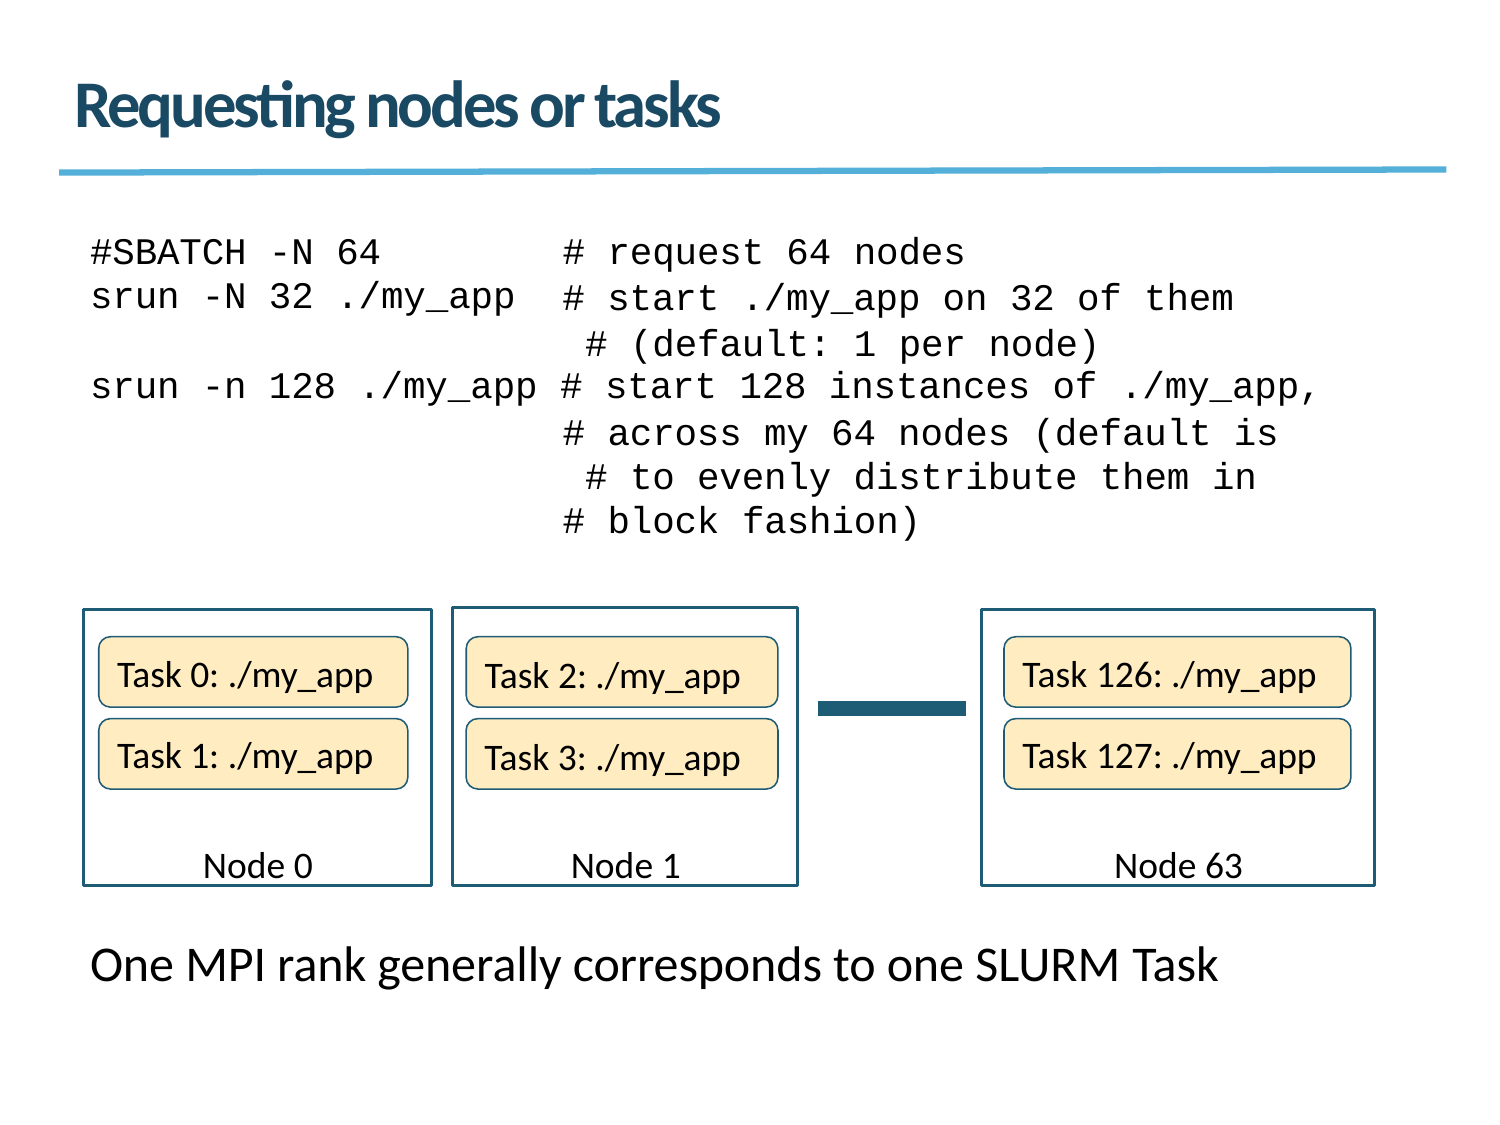

# Requesting nodes or tasks
#SBATCH -N 64
srun -N 32 ./my_app
# request 64 nodes
# start ./my_app on 32 of them  # (default: 1 per node)
srun -n 128 ./my_app # start 128 instances of ./my_app,
# across my 64 nodes (default is  # to evenly distribute them in
# block fashion)

Task 2: ./my_app
Task 3: ./my_app

Node 1
Task 0: ./my_app
Task 1: ./my_app

Node 0
Task 126: ./my_app
Task 127: ./my_app

Node 63

One MPI rank generally corresponds to one SLURM Task